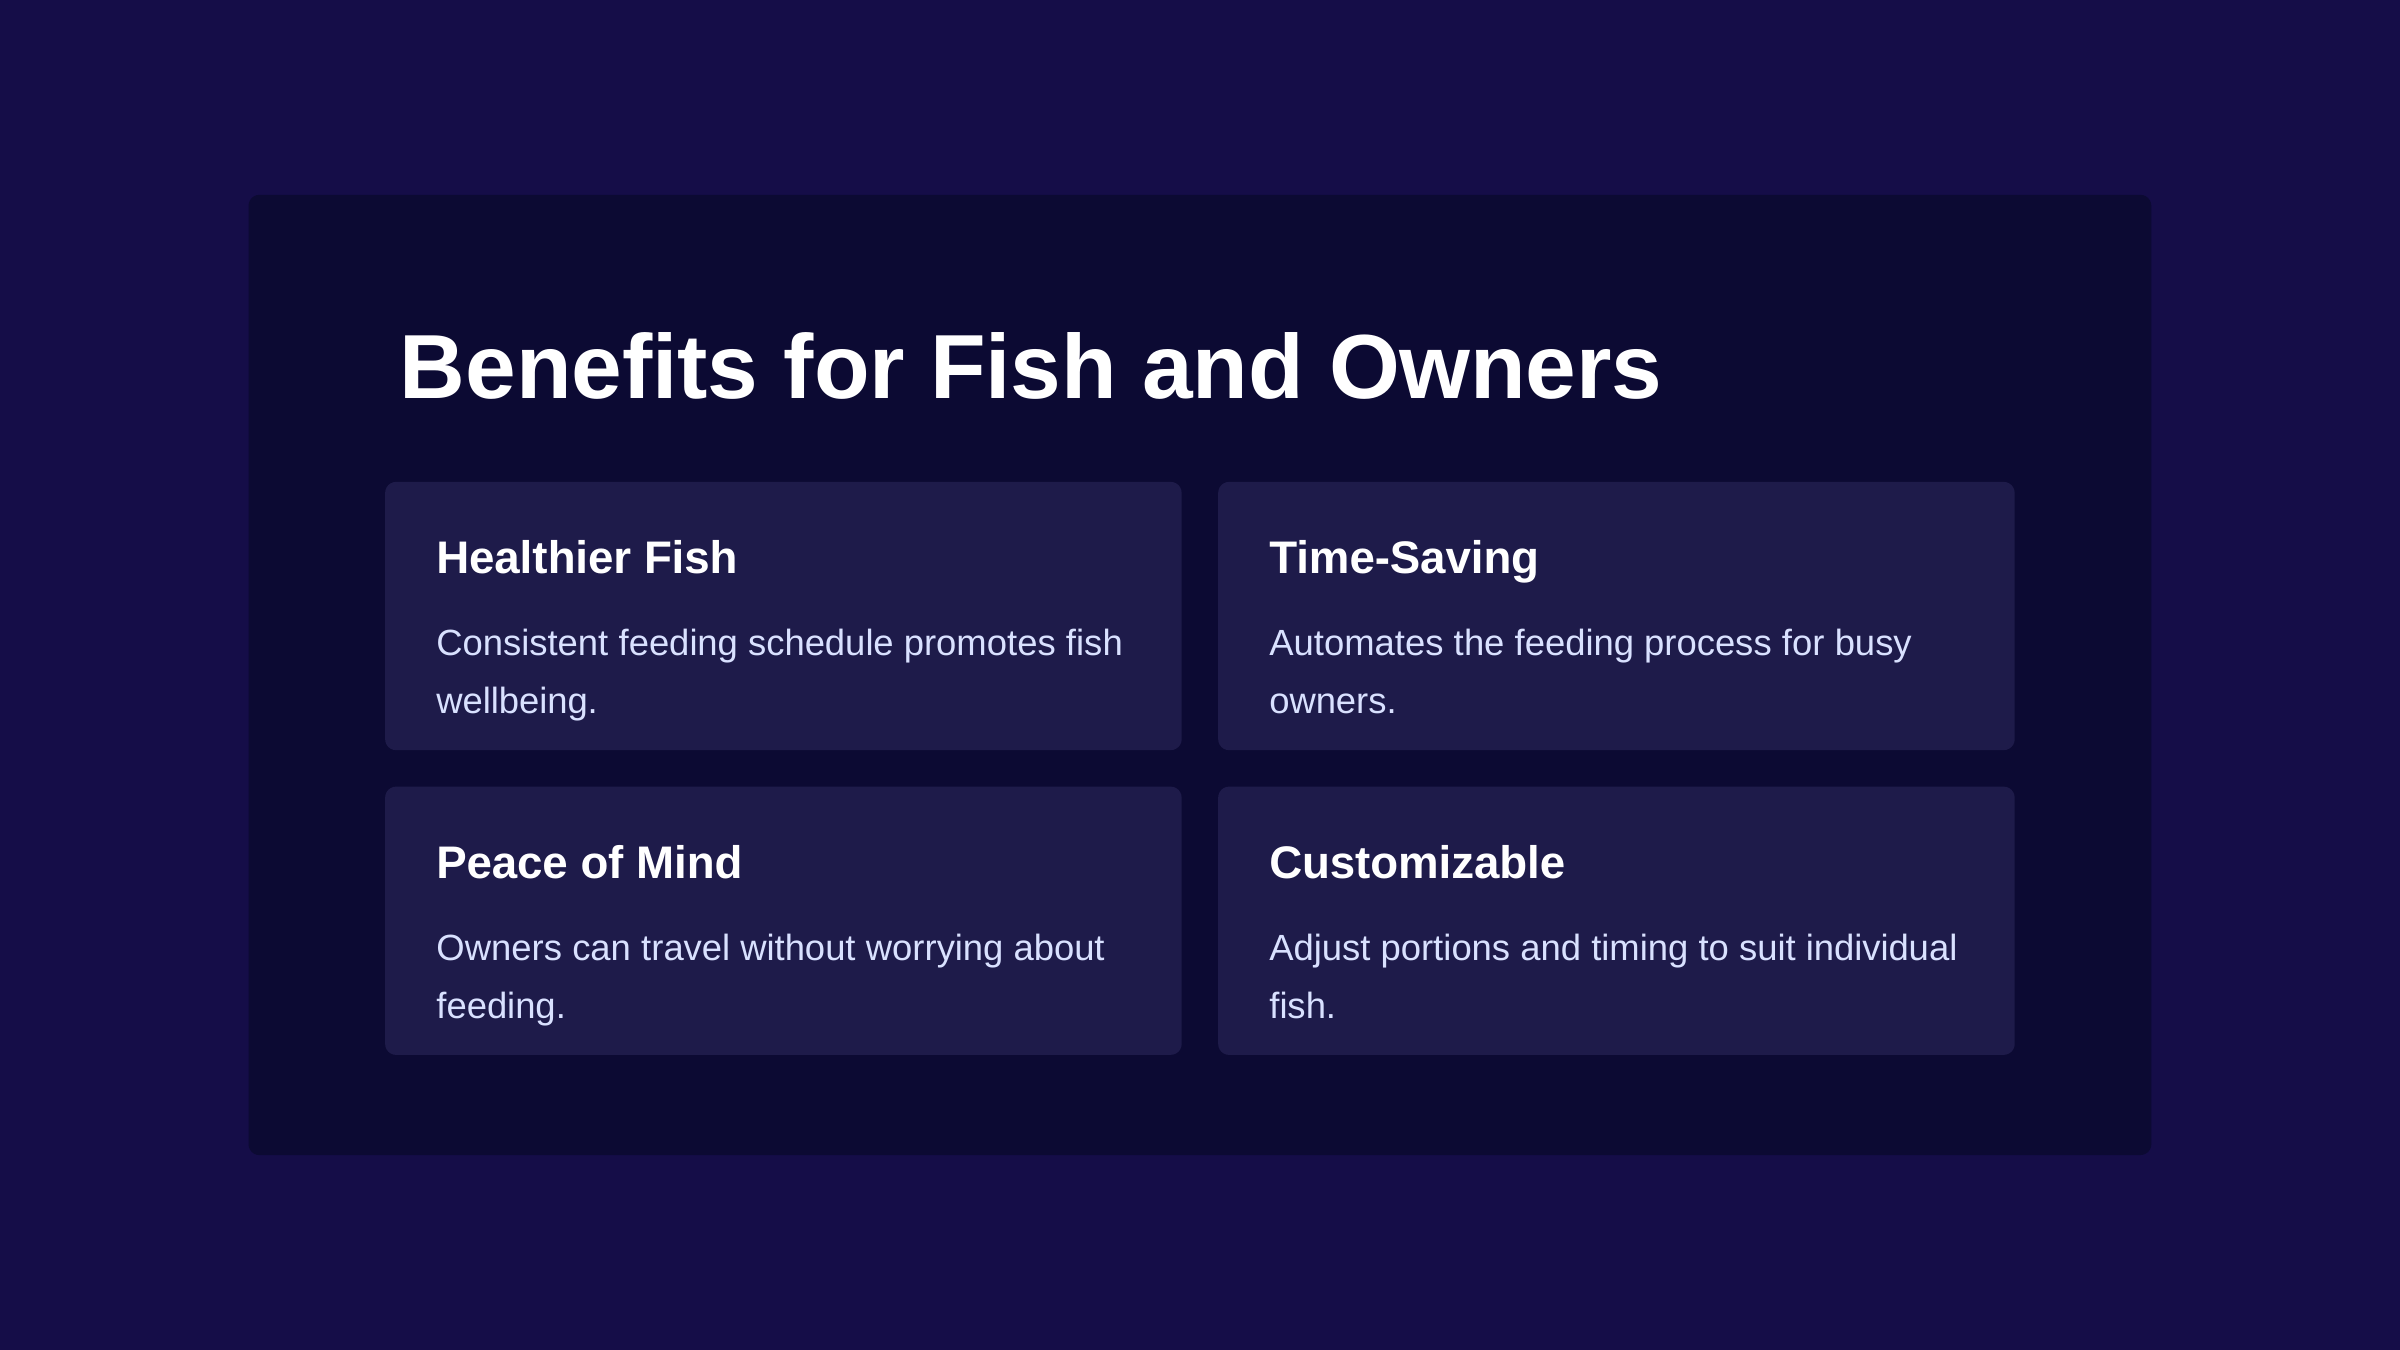

Benefits for Fish and Owners

Healthier Fish
Time-Saving
Consistent feeding schedule promotes fish wellbeing.
Automates the feeding process for busy owners.

Peace of Mind
Customizable
Owners can travel without worrying about feeding.
Adjust portions and timing to suit individual fish.